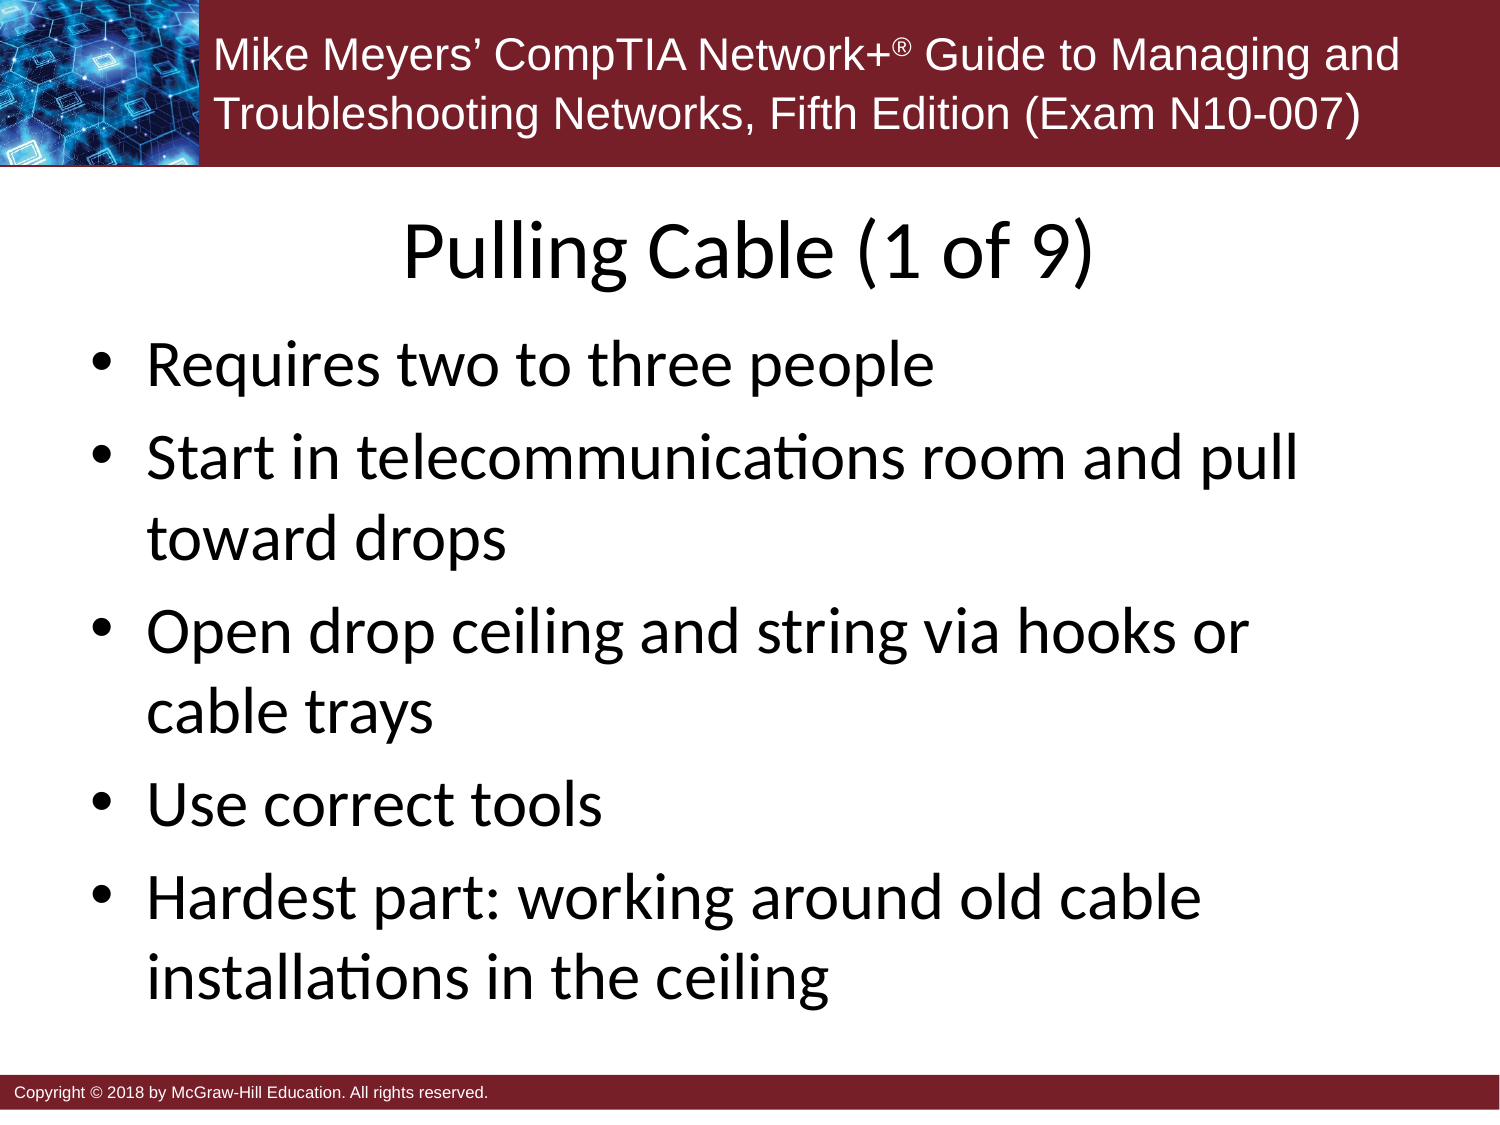

# Pulling Cable (1 of 9)
Requires two to three people
Start in telecommunications room and pull
toward drops
Open drop ceiling and string via hooks or cable trays
Use correct tools
Hardest part: working around old cable installations in the ceiling